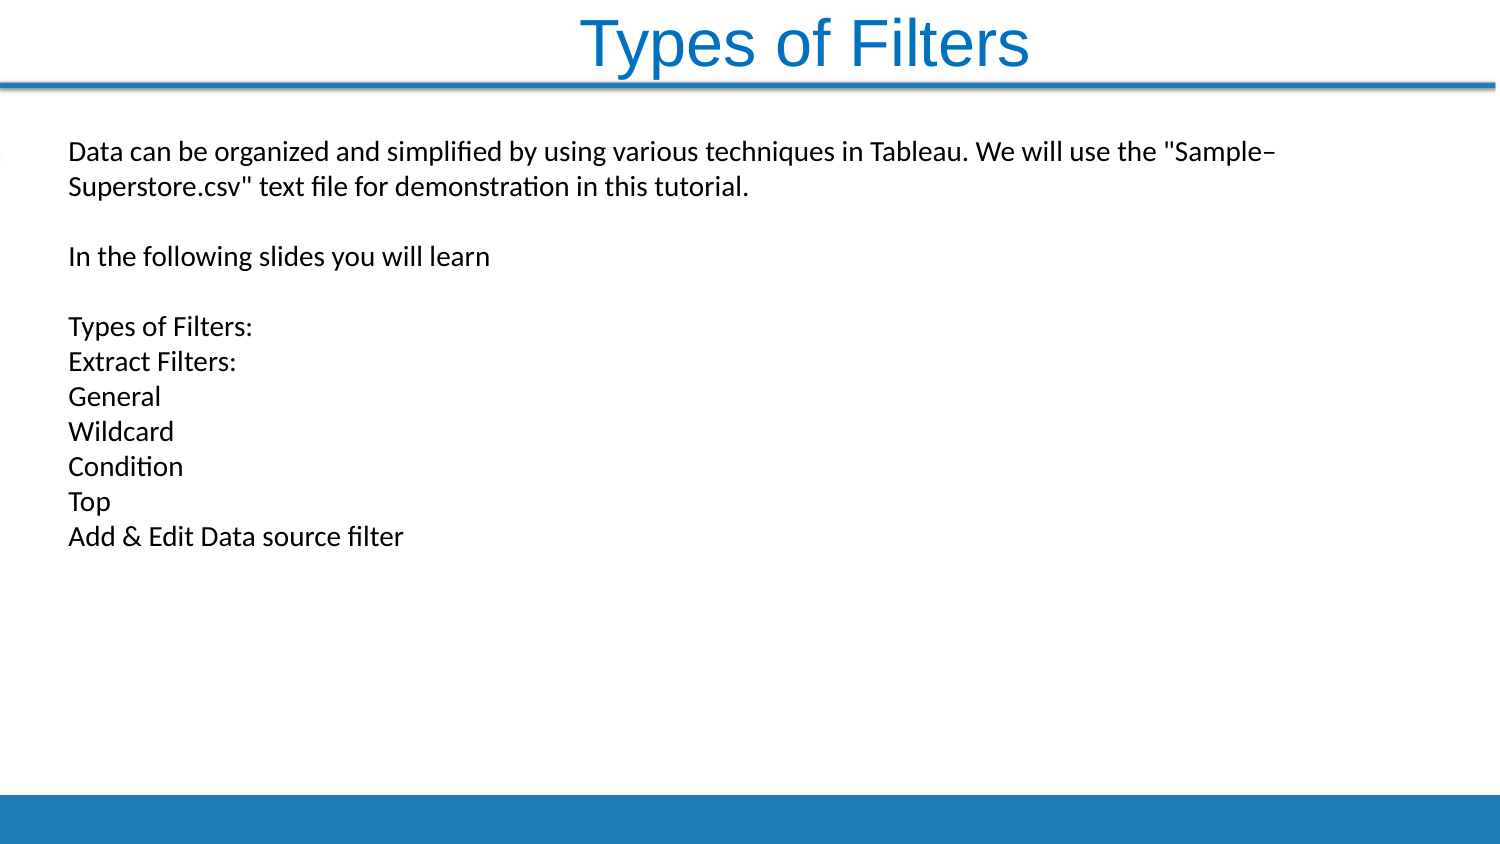

Types of Filters

Data can be organized and simplified by using various techniques in Tableau. We will use the "Sample– Superstore.csv" text file for demonstration in this tutorial.

In the following slides you will learn

Types of Filters:
Extract Filters:
General
Wildcard
Condition
Top
Add & Edit Data source filter